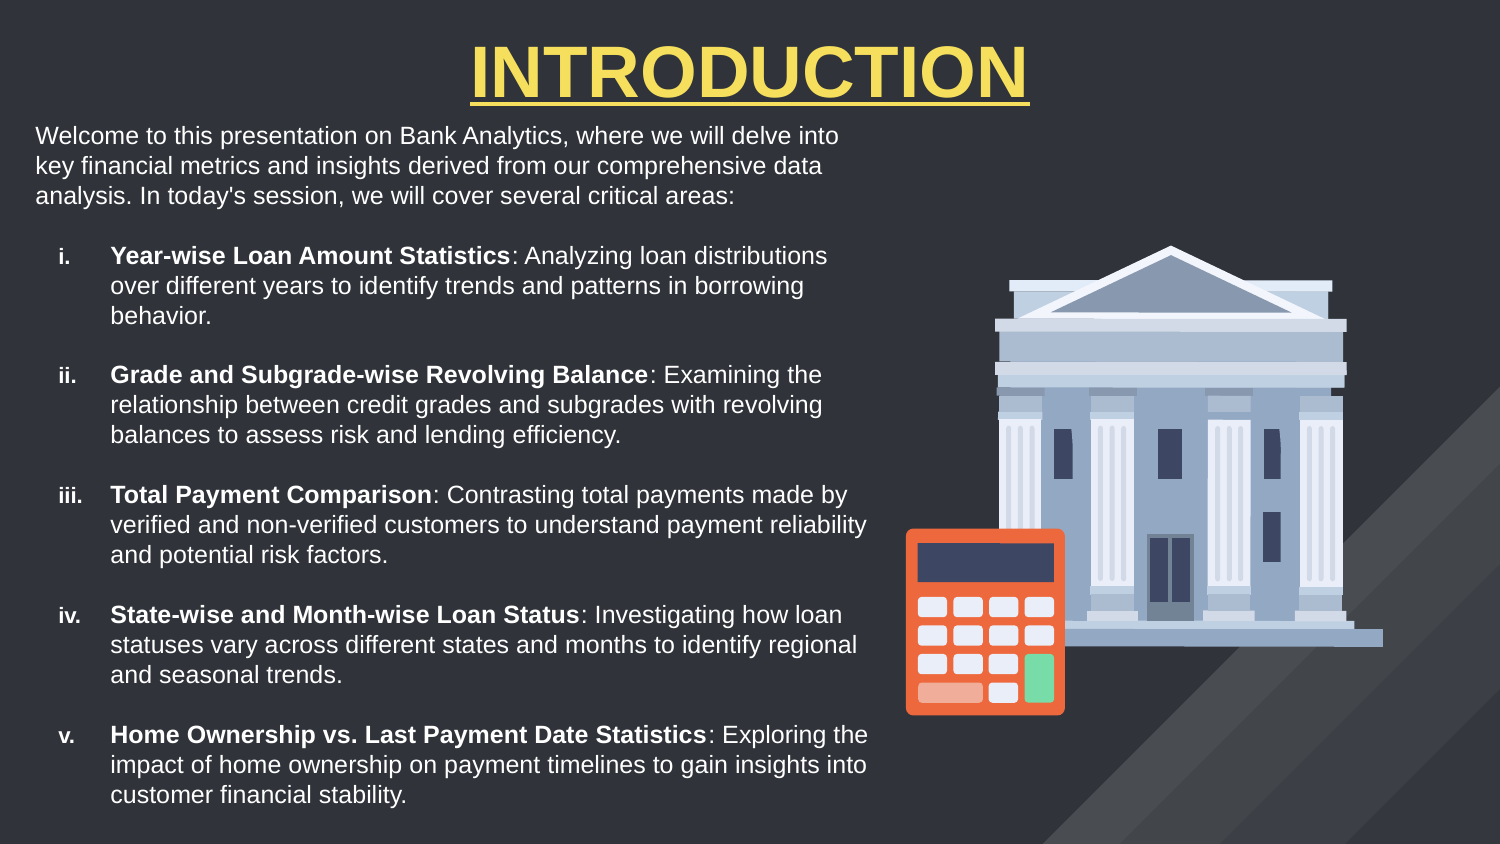

# INTRODUCTION
Welcome to this presentation on Bank Analytics, where we will delve into key financial metrics and insights derived from our comprehensive data analysis. In today's session, we will cover several critical areas:

Year-wise Loan Amount Statistics: Analyzing loan distributions over different years to identify trends and patterns in borrowing behavior.

Grade and Subgrade-wise Revolving Balance: Examining the relationship between credit grades and subgrades with revolving balances to assess risk and lending efficiency.

Total Payment Comparison: Contrasting total payments made by verified and non-verified customers to understand payment reliability and potential risk factors.

State-wise and Month-wise Loan Status: Investigating how loan statuses vary across different states and months to identify regional and seasonal trends.

Home Ownership vs. Last Payment Date Statistics: Exploring the impact of home ownership on payment timelines to gain insights into customer financial stability.

This presentation aims to provide a comprehensive overview of these key metrics, offering actionable insights to optimize our lending strategies and improve customer segmentation. Let's dive into each area to uncover valuable trends and data-driven strategies for better decision-making.